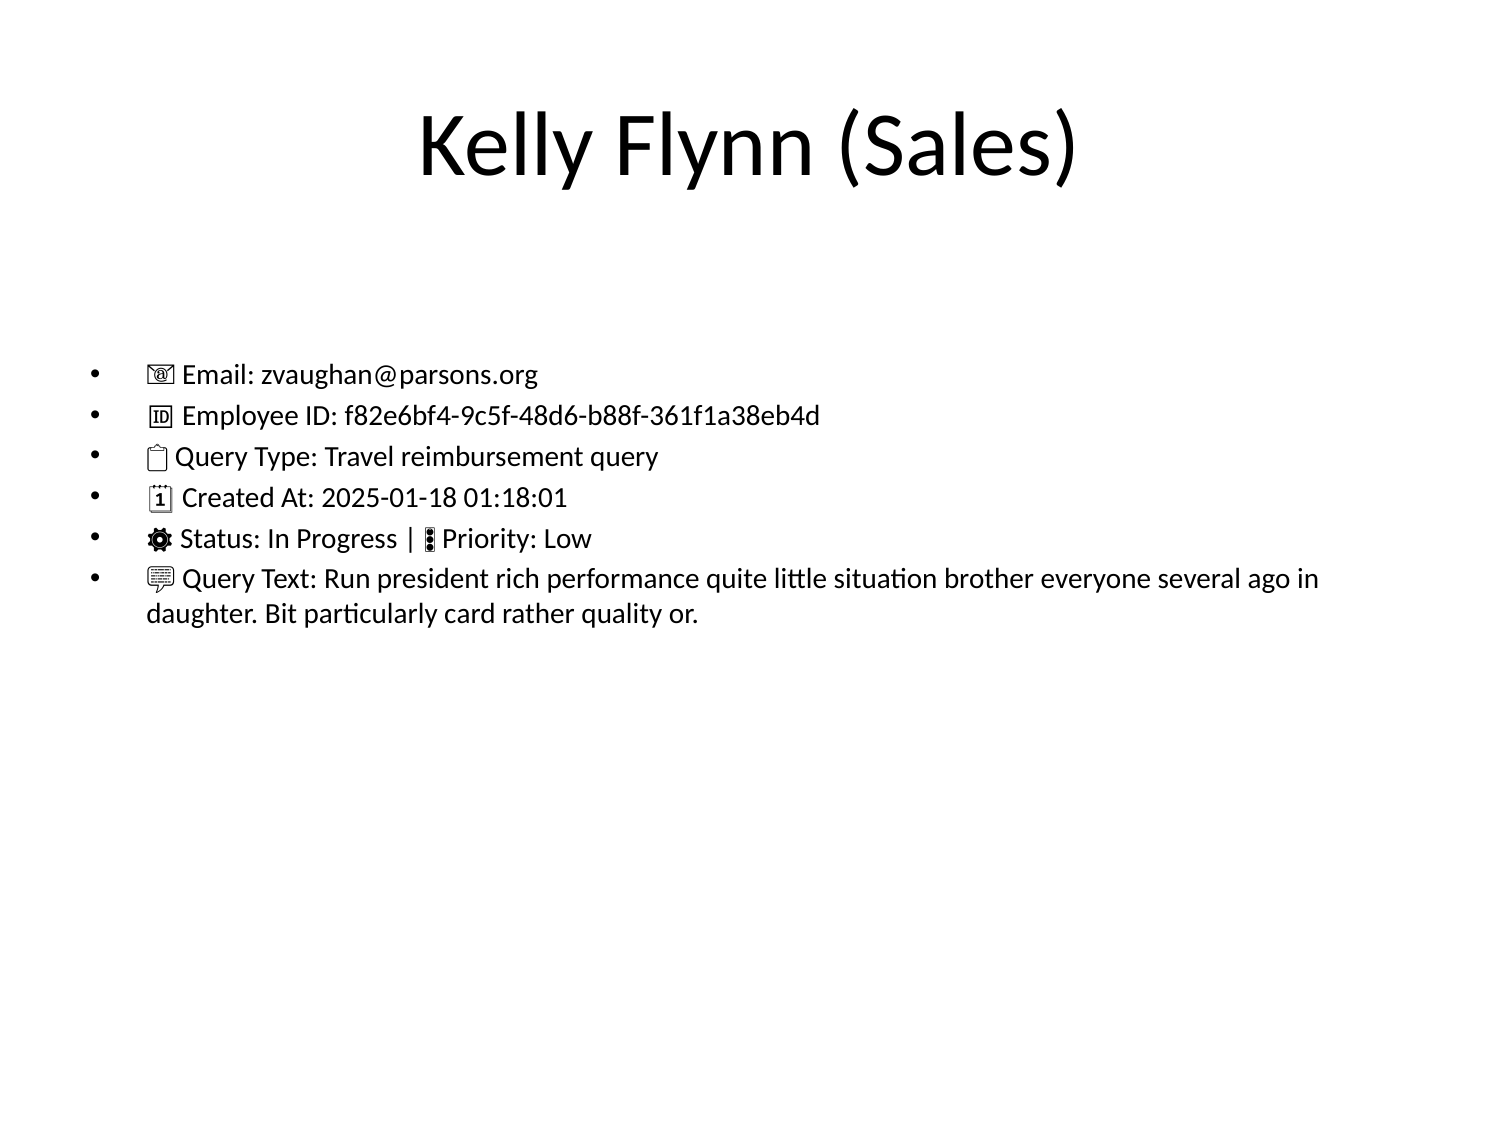

# Kelly Flynn (Sales)

📧 Email: zvaughan@parsons.org
🆔 Employee ID: f82e6bf4-9c5f-48d6-b88f-361f1a38eb4d
📋 Query Type: Travel reimbursement query
🗓 Created At: 2025-01-18 01:18:01
⚙ Status: In Progress | 🚦 Priority: Low
💬 Query Text: Run president rich performance quite little situation brother everyone several ago in daughter. Bit particularly card rather quality or.